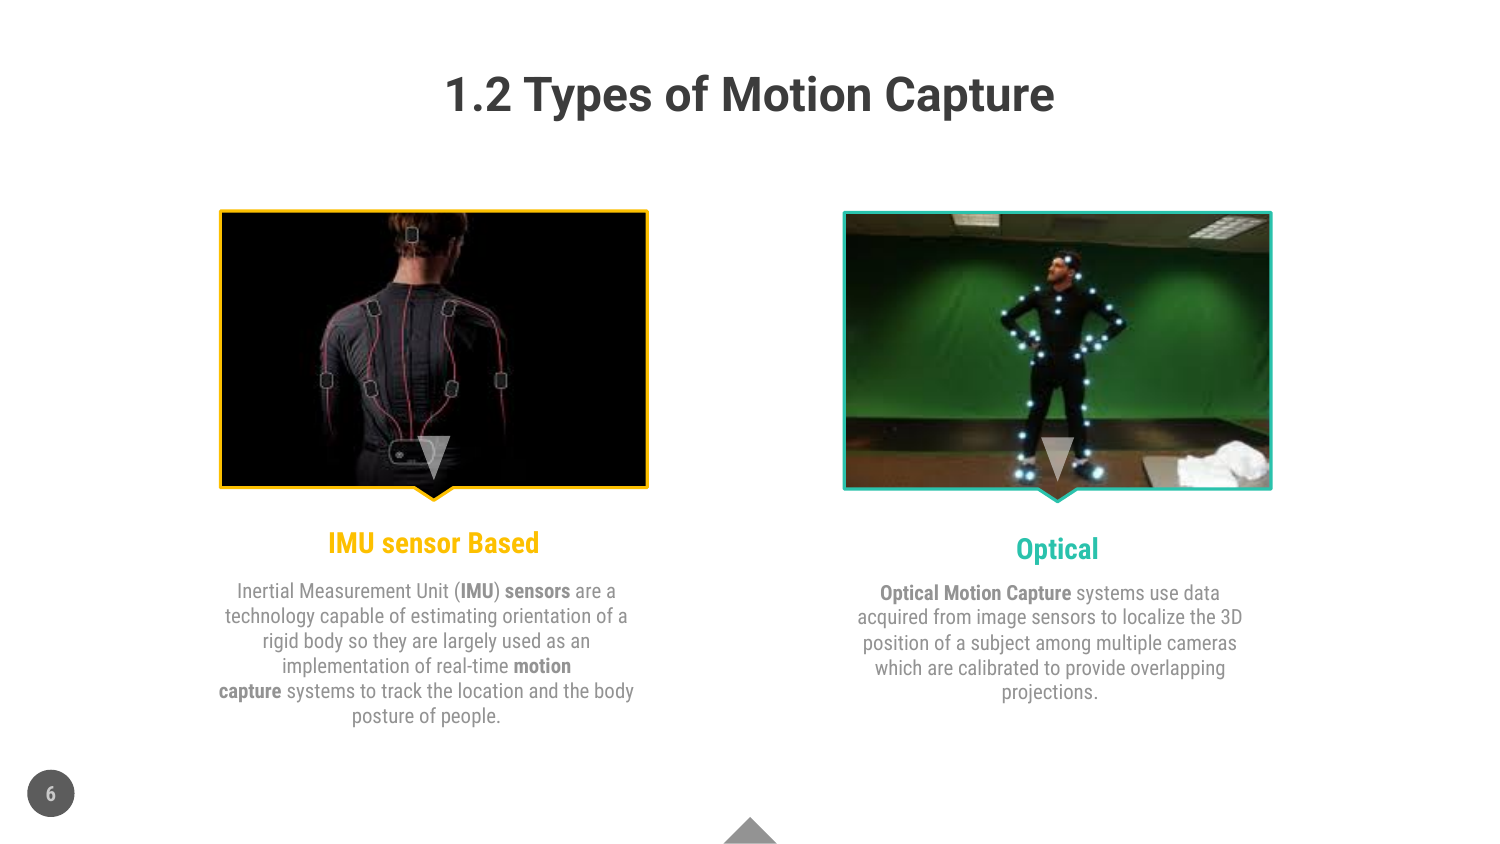

# 1.2 Types of Motion Capture

IMU sensor Based
Optical
Inertial Measurement Unit (IMU) sensors are a technology capable of estimating orientation of a rigid body so they are largely used as an implementation of real-time motion capture systems to track the location and the body posture of people.
Optical Motion Capture systems use data acquired from image sensors to localize the 3D position of a subject among multiple cameras which are calibrated to provide overlapping projections.
6